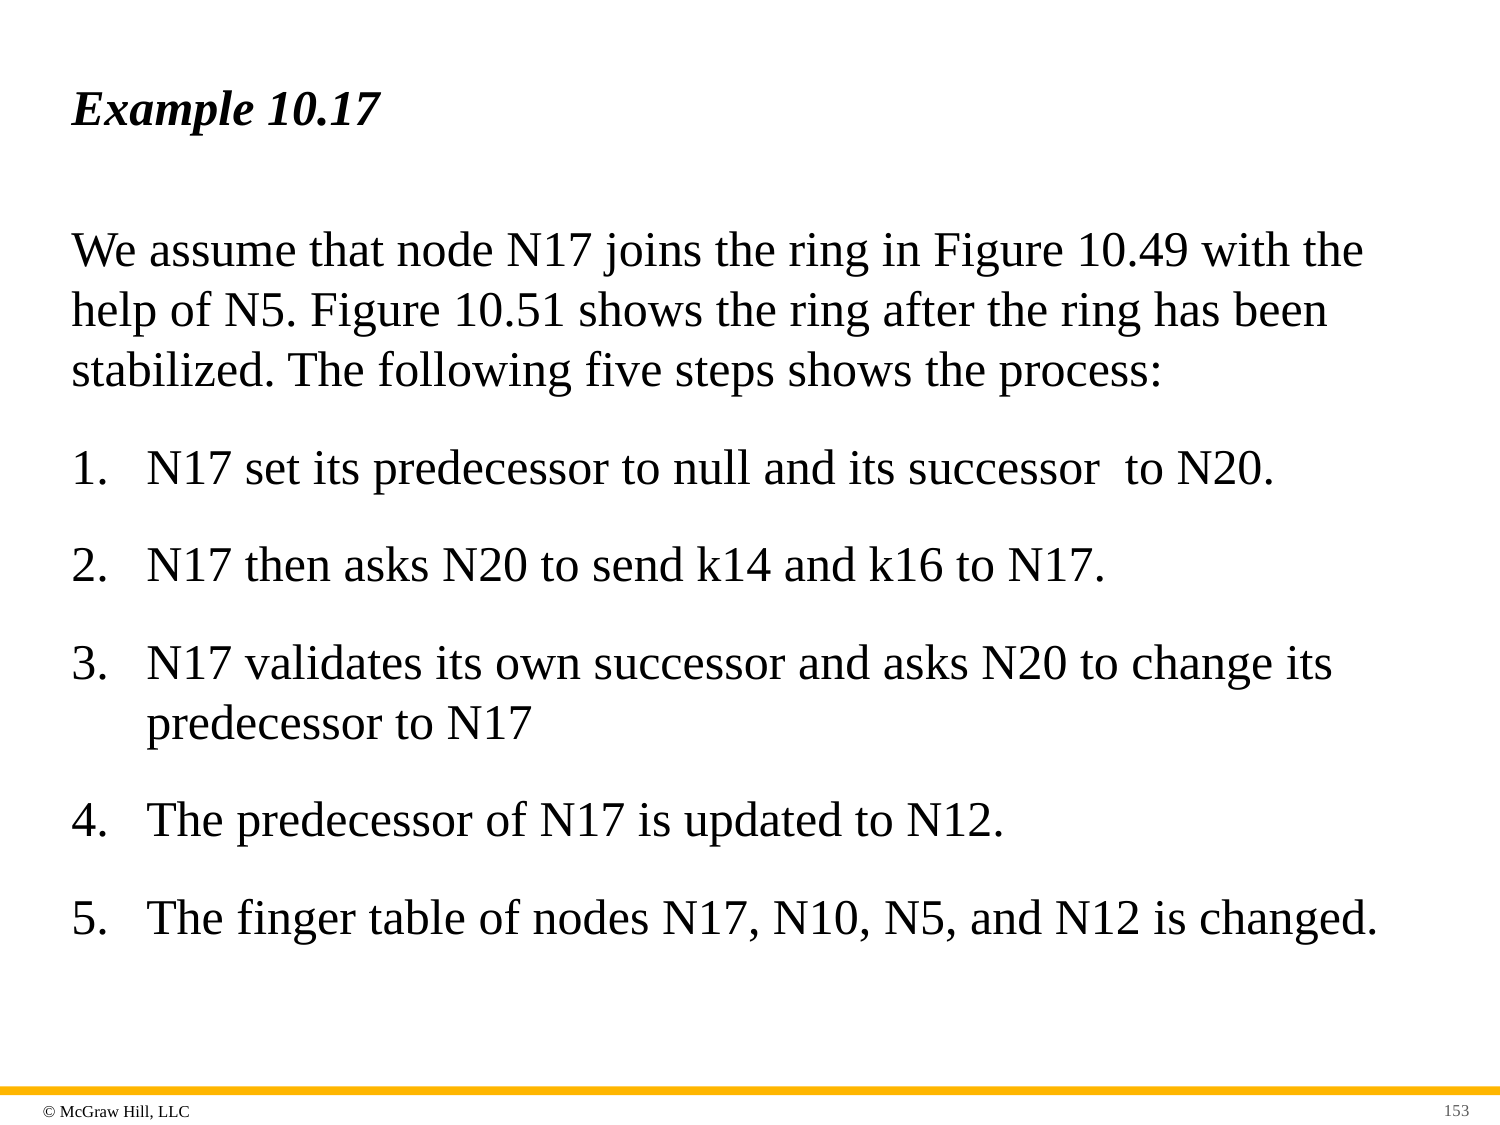

# Example 10.17
We assume that node N17 joins the ring in Figure 10.49 with the help of N5. Figure 10.51 shows the ring after the ring has been stabilized. The following five steps shows the process:
N17 set its predecessor to null and its successor  to N20.
N17 then asks N20 to send k14 and k16 to N17.
N17 validates its own successor and asks N20 to change its predecessor to N17
The predecessor of N17 is updated to N12.
The finger table of nodes N17, N10, N5, and N12 is changed.
153